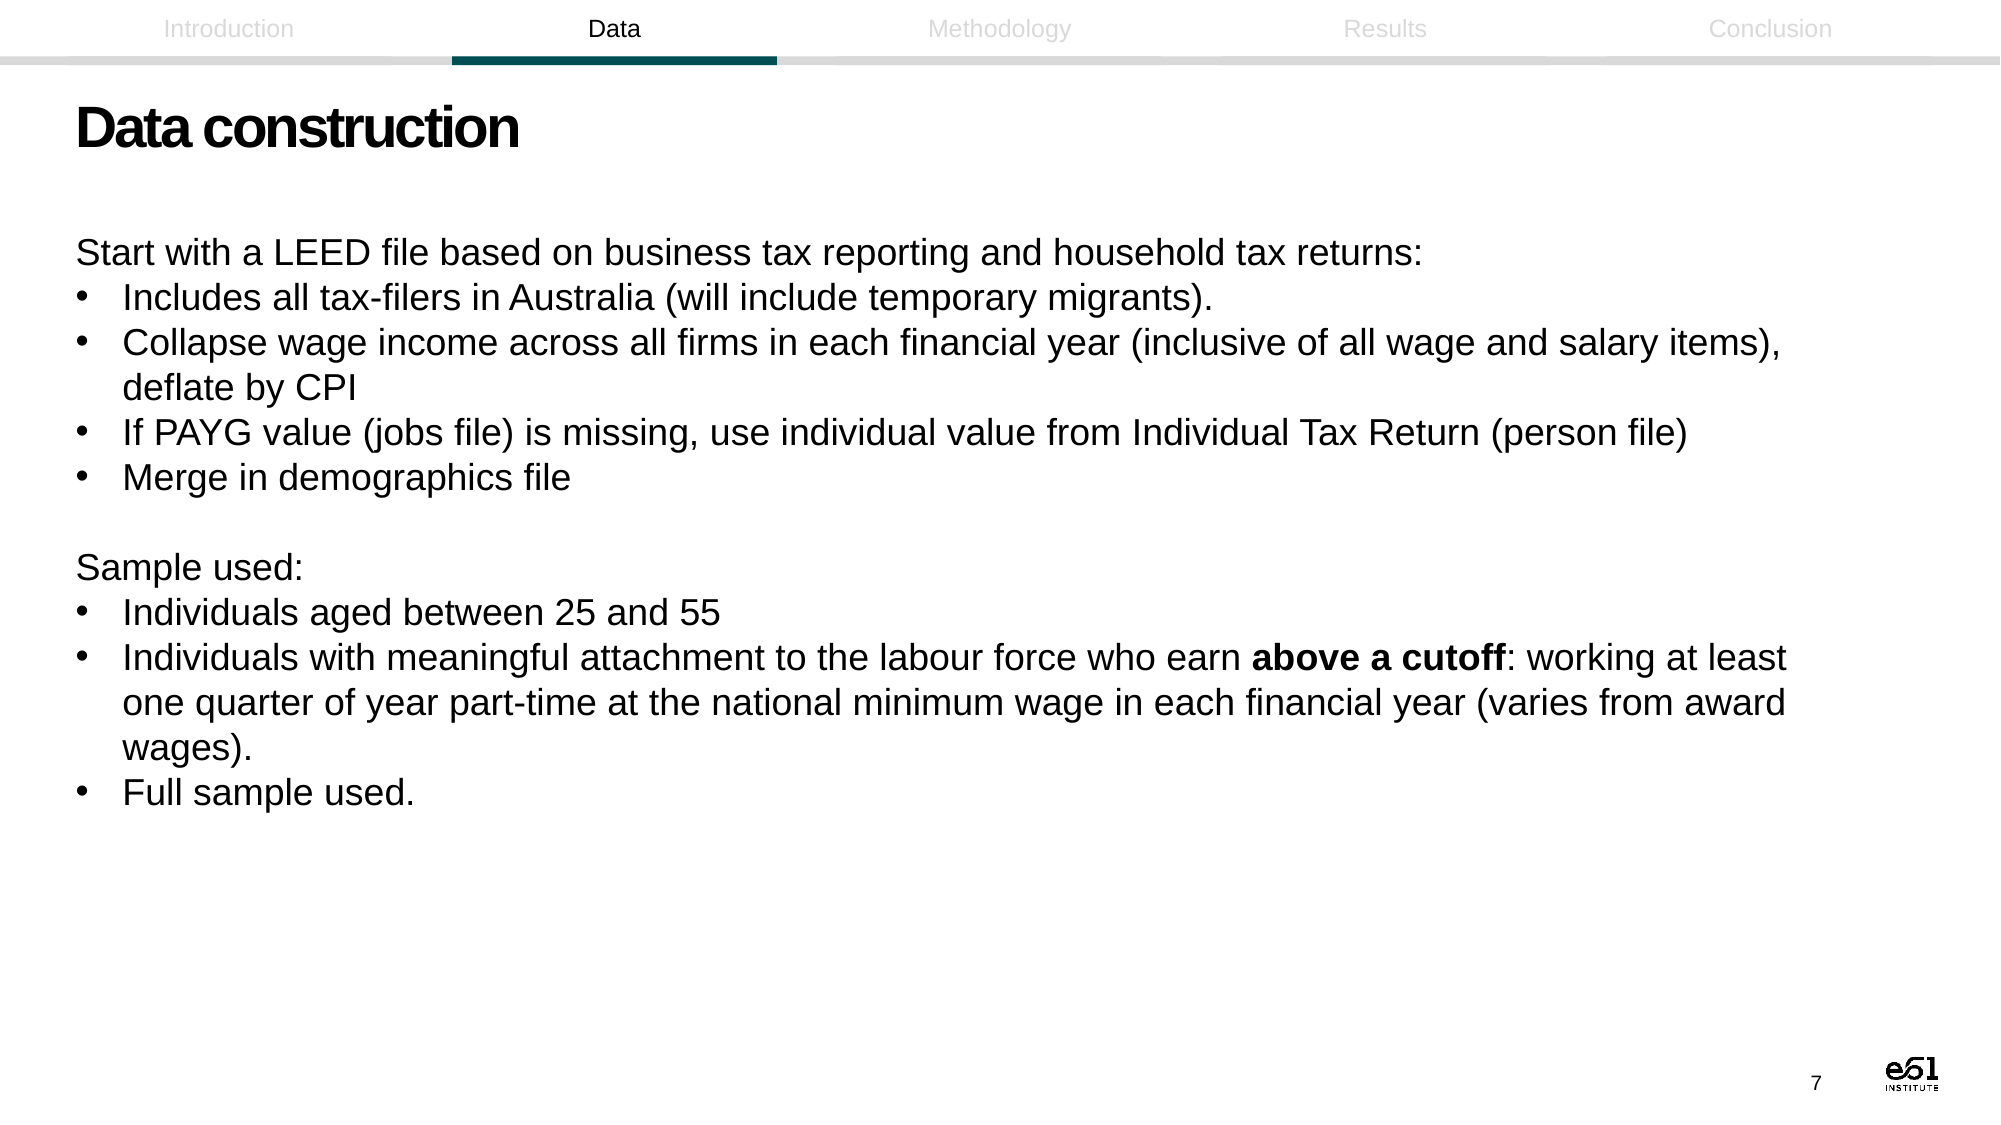

# Data construction
Start with a LEED file based on business tax reporting and household tax returns:
Includes all tax-filers in Australia (will include temporary migrants).
Collapse wage income across all firms in each financial year (inclusive of all wage and salary items), deflate by CPI
If PAYG value (jobs file) is missing, use individual value from Individual Tax Return (person file)
Merge in demographics file

Sample used:
Individuals aged between 25 and 55
Individuals with meaningful attachment to the labour force who earn above a cutoff: working at least one quarter of year part-time at the national minimum wage in each financial year (varies from award wages).
Full sample used.

7